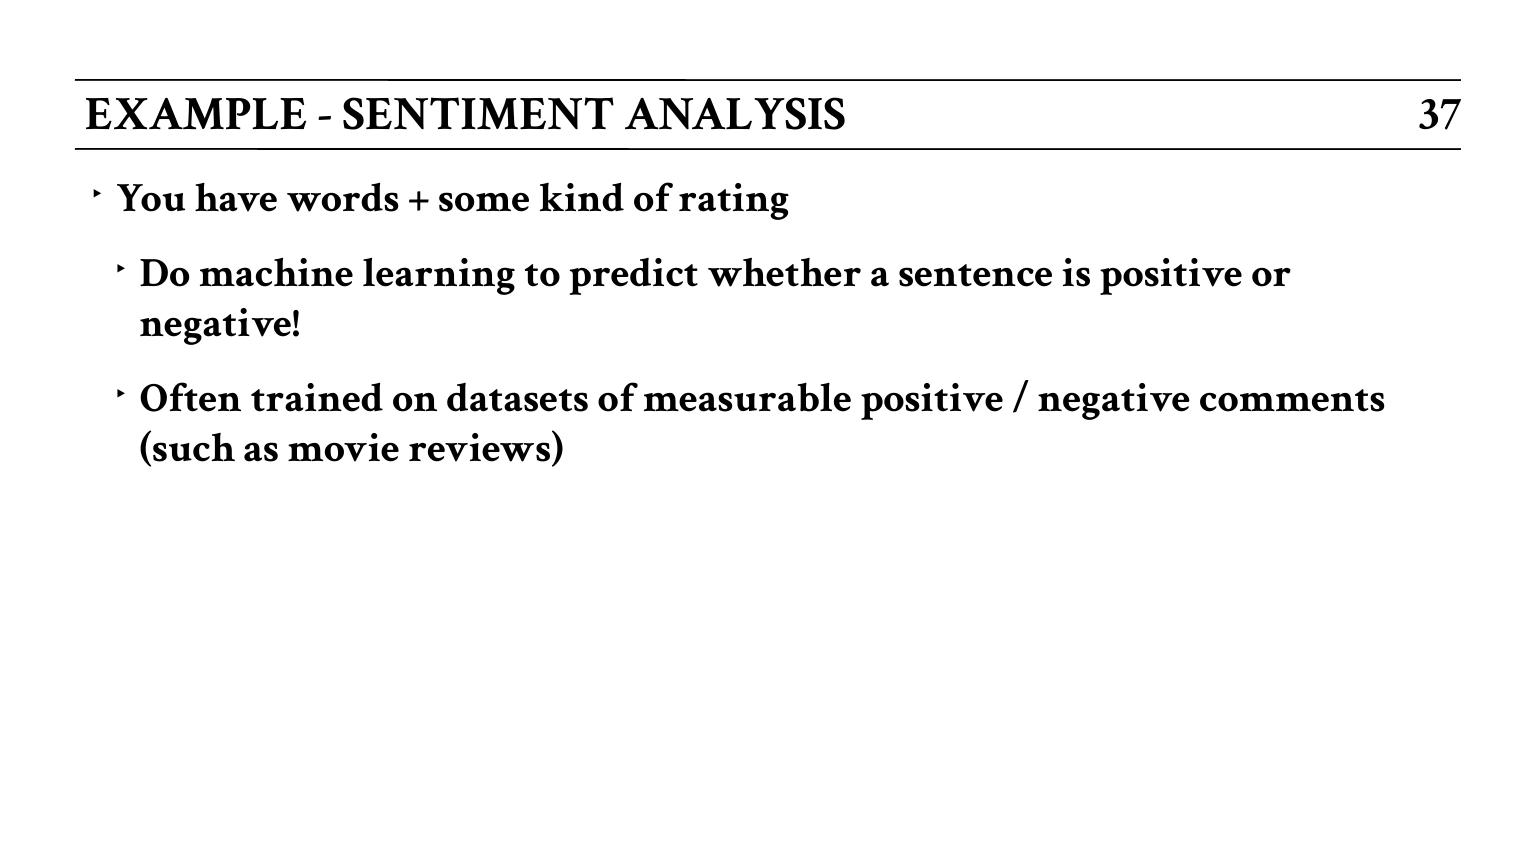

# EXAMPLE - SENTIMENT ANALYSIS
37

You have words + some kind of rating
Do machine learning to predict whether a sentence is positive or negative!
Often trained on datasets of measurable positive / negative comments (such as movie reviews)